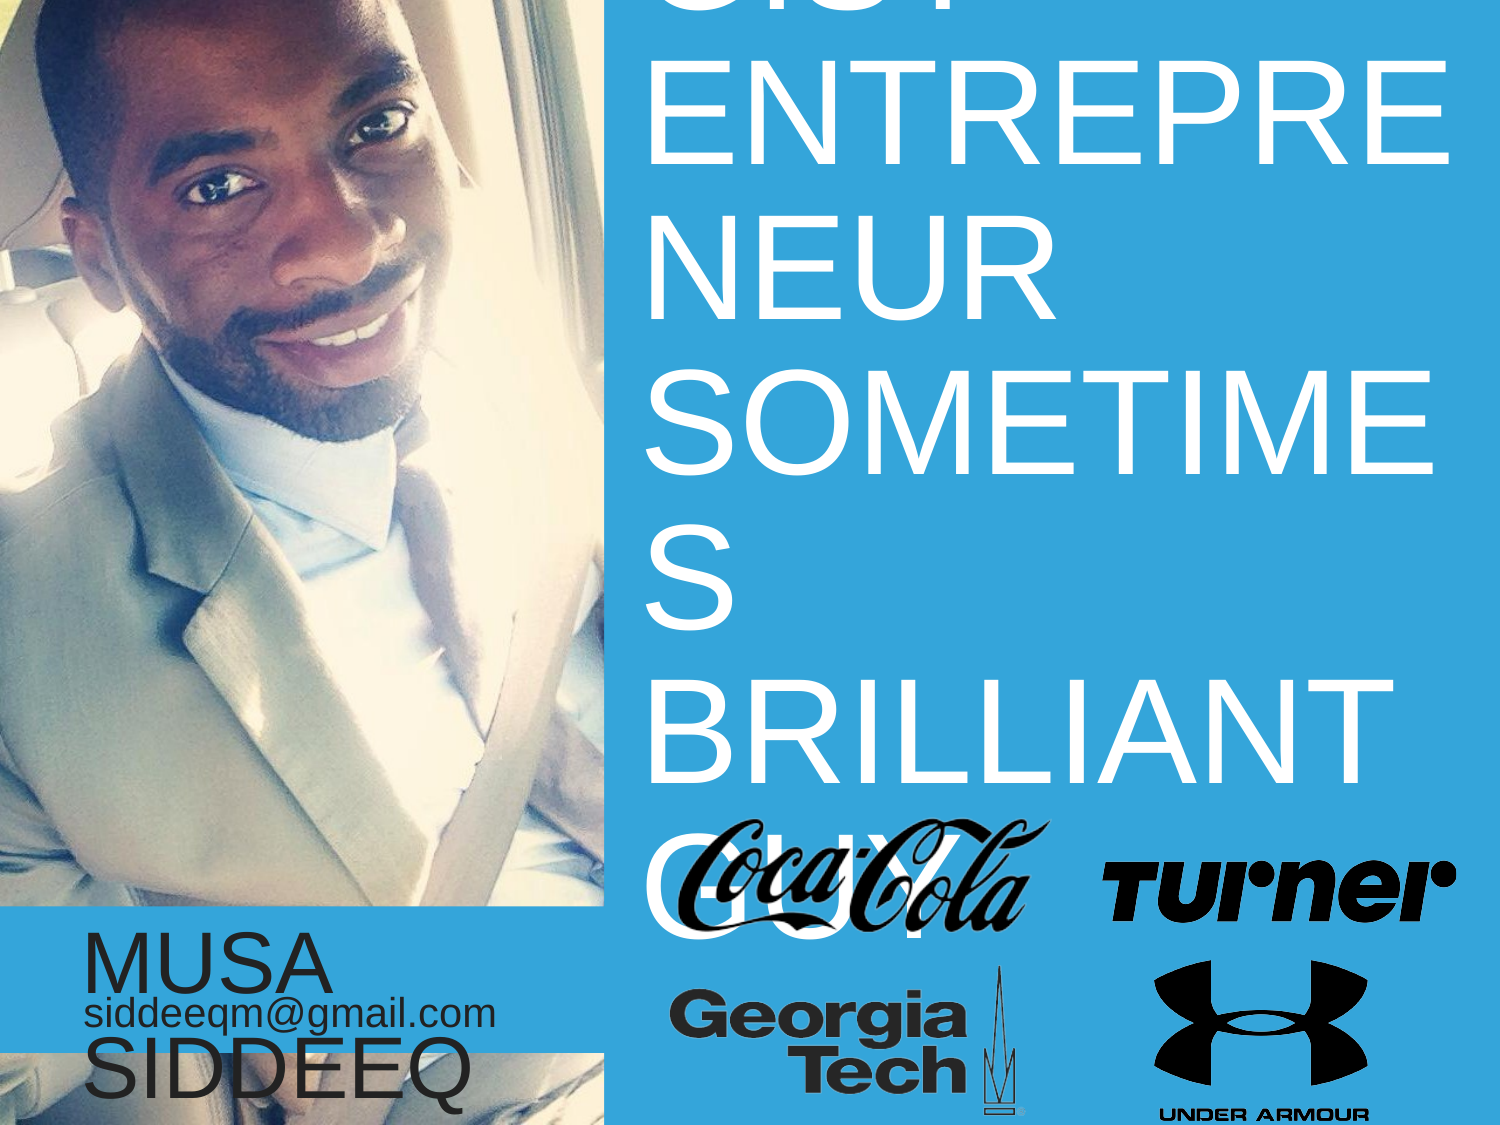

# TECHNOLOGIST  ENTREPRENEUR  SOMETIMES  BRILLIANT GUY

MUSA SIDDEEQ

siddeeqm@gmail.com